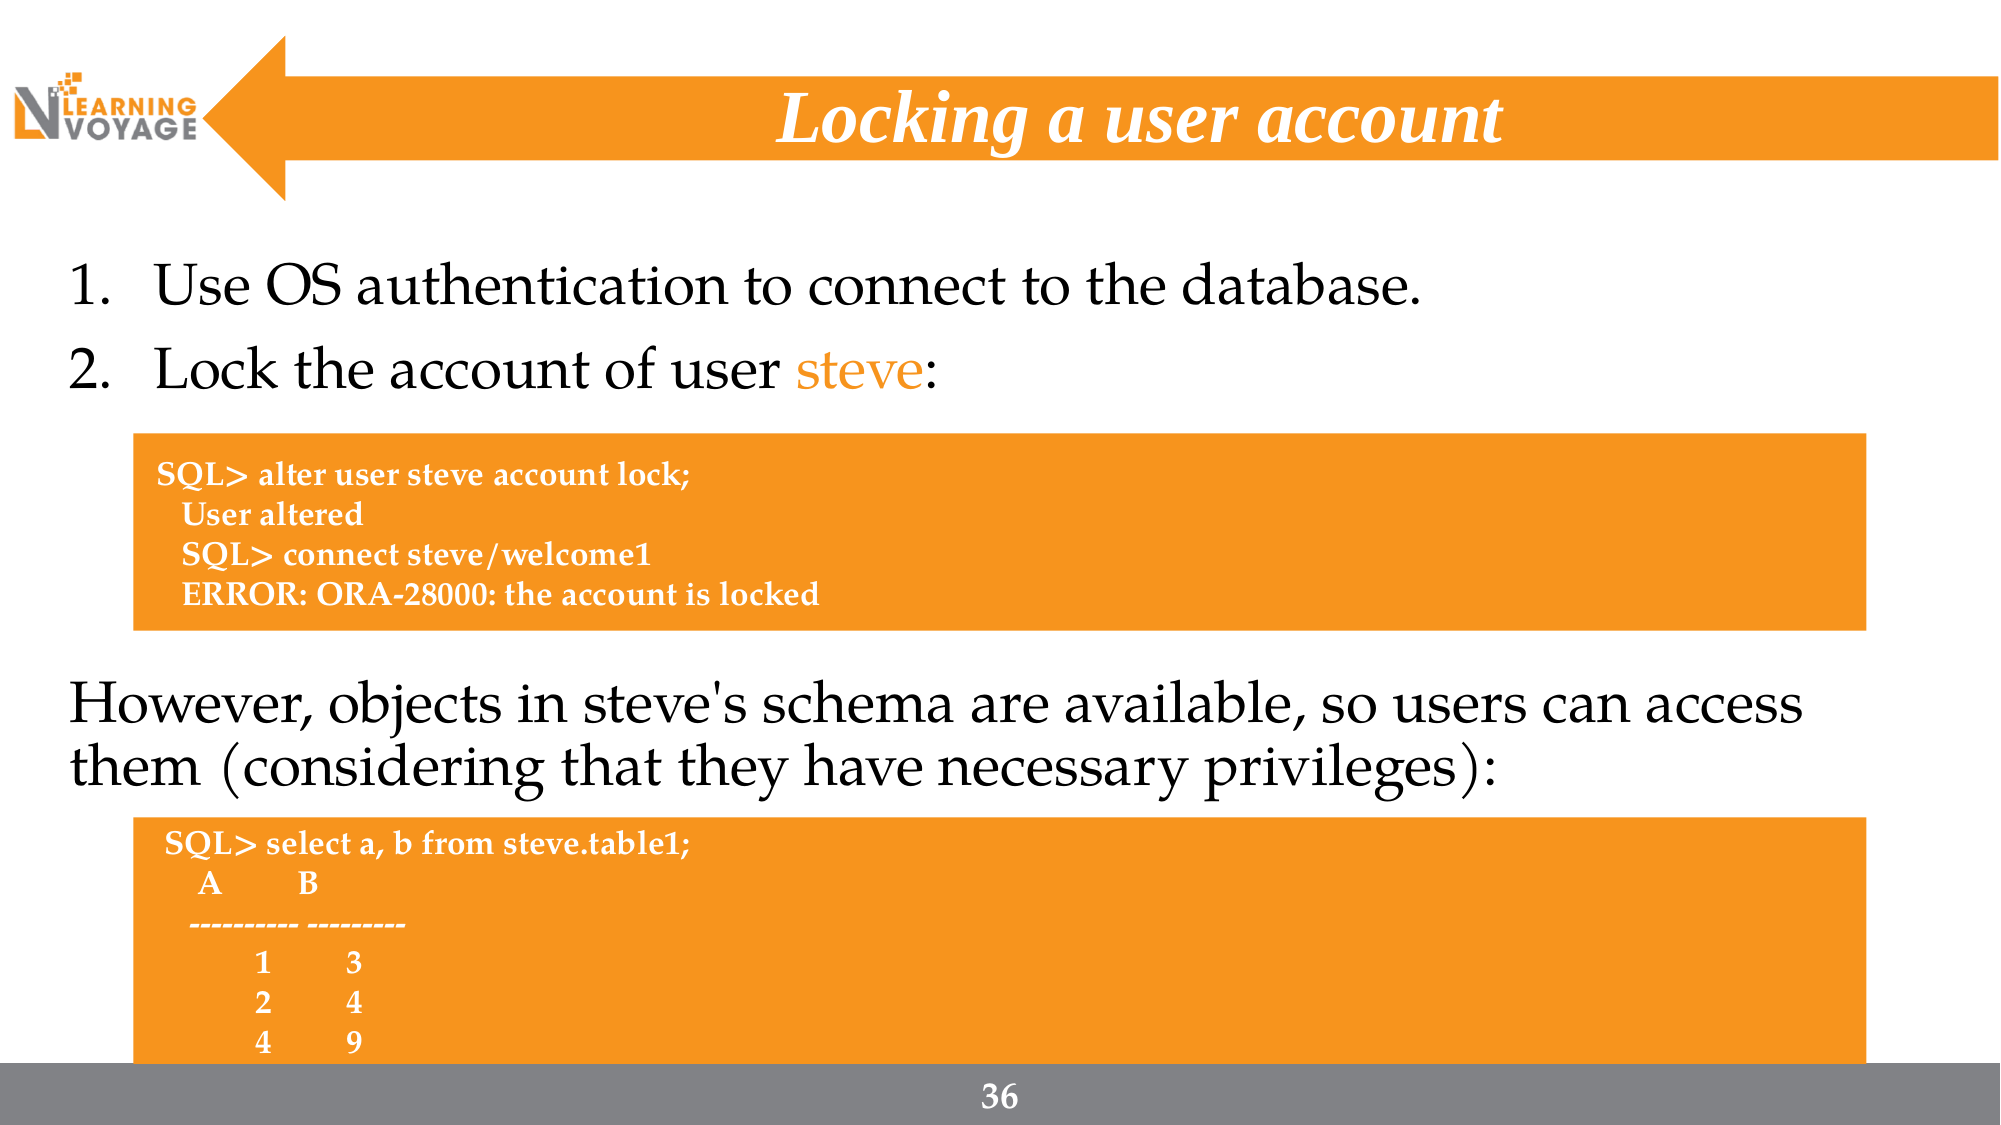

# Locking a user account
Use OS authentication to connect to the database.
Lock the account of user steve:

However, objects in steve's schema are available, so users can access them (considering that they have necessary privileges):

 SQL> alter user steve account lock;
    User altered
    SQL> connect steve/welcome1
    ERROR: ORA-28000: the account is locked
  SQL> select a, b from steve.table1;
      A         B
     ---------- ---------
             1         3
             2         4
             4         9
36